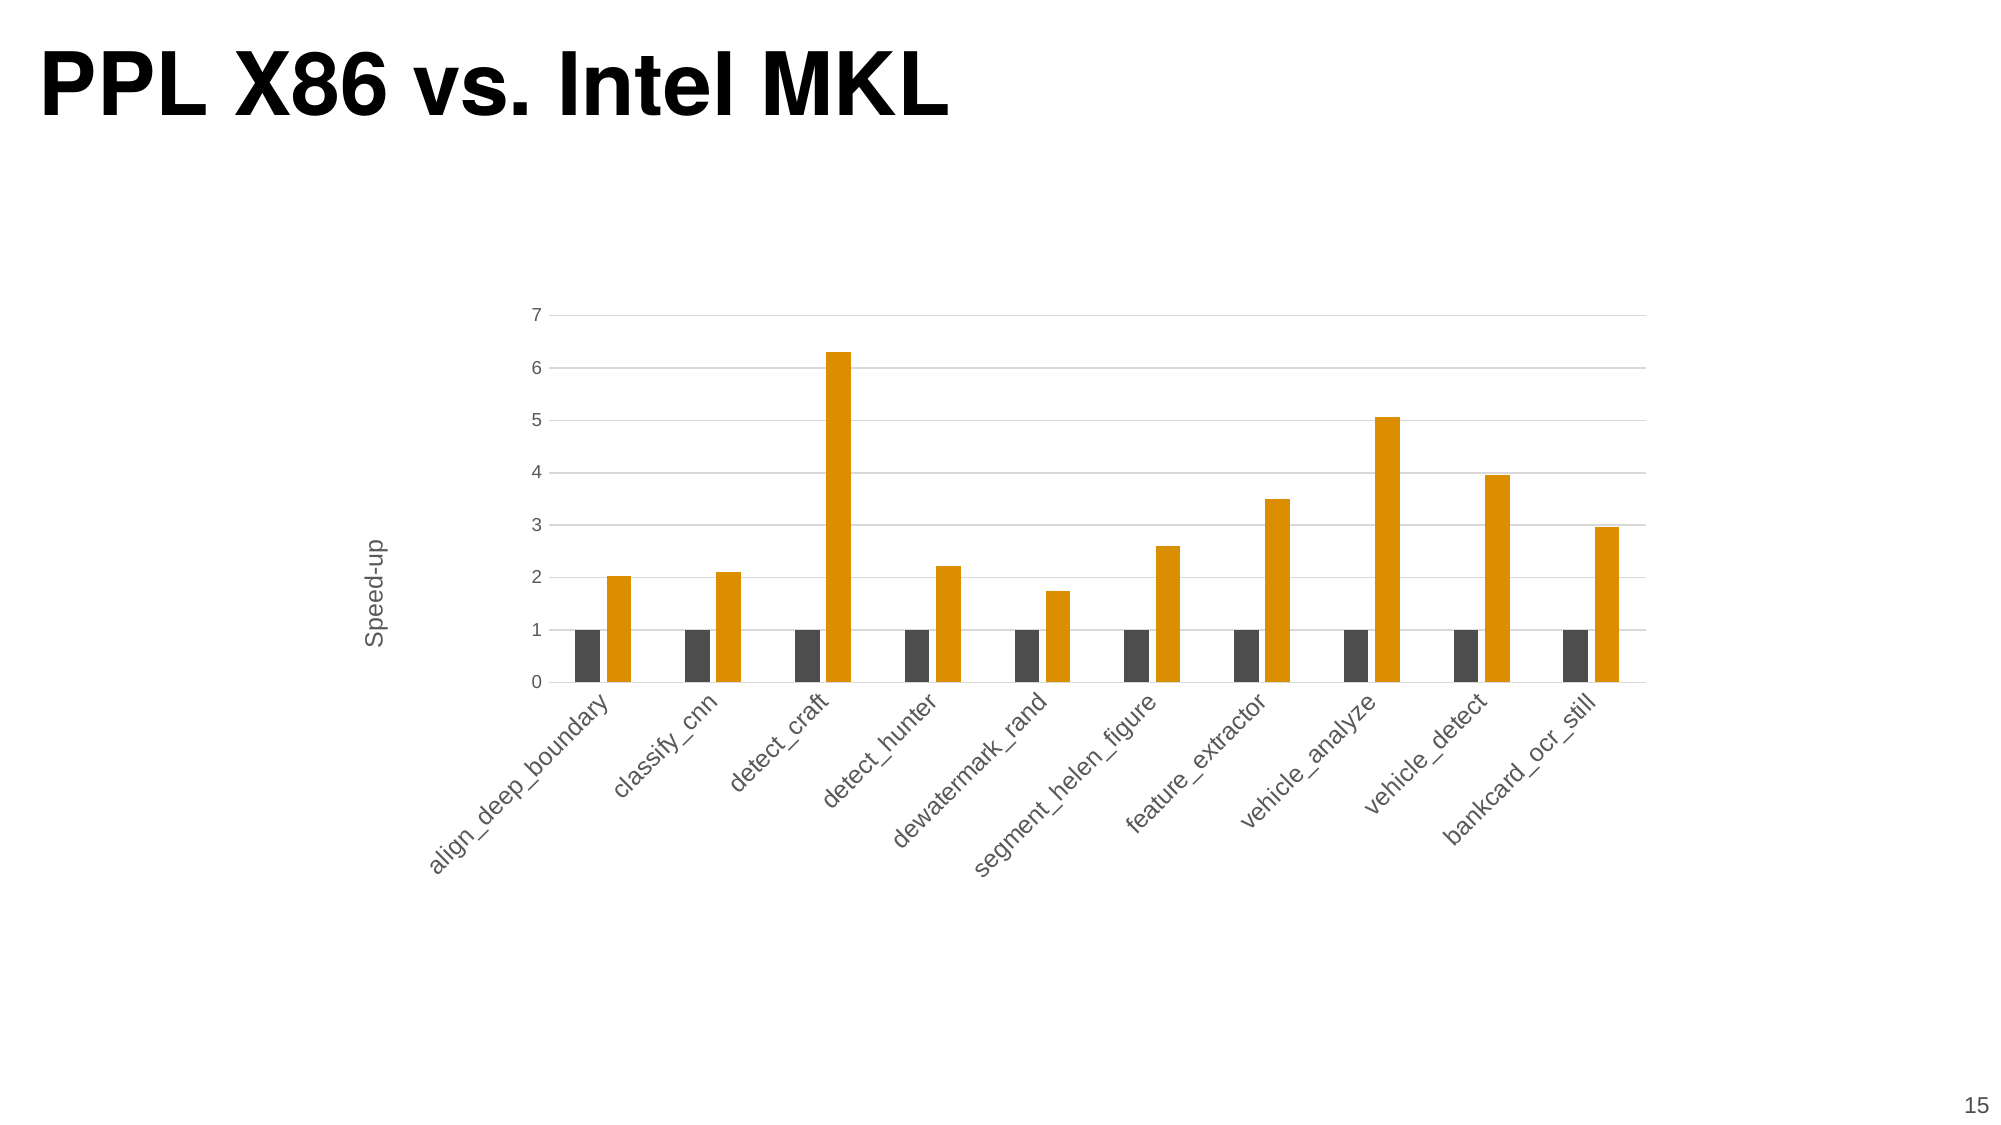

# PPL X86 vs. Intel MKL

### Chart

| Category | align_deep_boundary | align_deep_boundary |
|---|---|---|
| align_deep_boundary | 1.0 | 2.028203417888051 |
| classify_cnn | 1.0 | 2.105362197453607 |
| detect_craft | 1.0 | 6.294427039911071 |
| detect_hunter | 1.0 | 2.226016392840135 |
| dewatermark_rand | 1.0 | 1.742545912218958 |
| segment_helen_figure | 1.0 | 2.602479587878964 |
| feature_extractor | 1.0 | 3.496832247541889 |
| vehicle_analyze | 1.0 | 5.06329542405036 |
| vehicle_detect | 1.0 | 3.958267692753611 |
| bankcard_ocr_still | 1.0 | 2.95983334782771 |
15